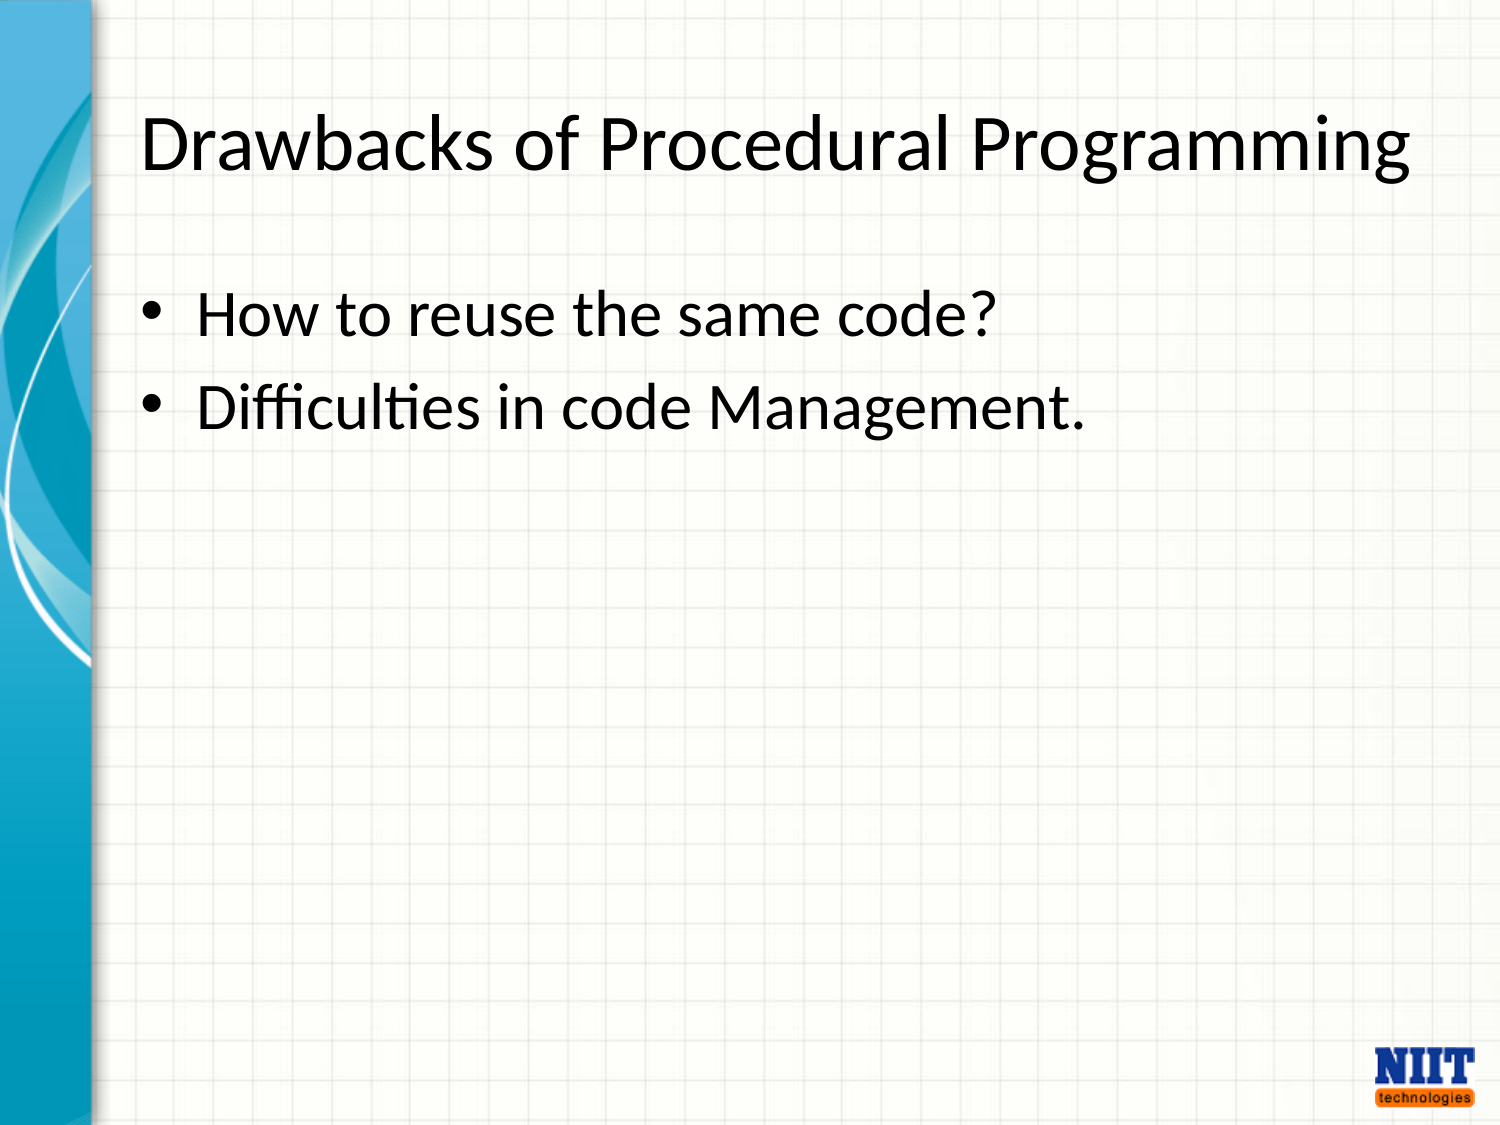

# Drawbacks of Procedural Programming
How to reuse the same code?
Difficulties in code Management.